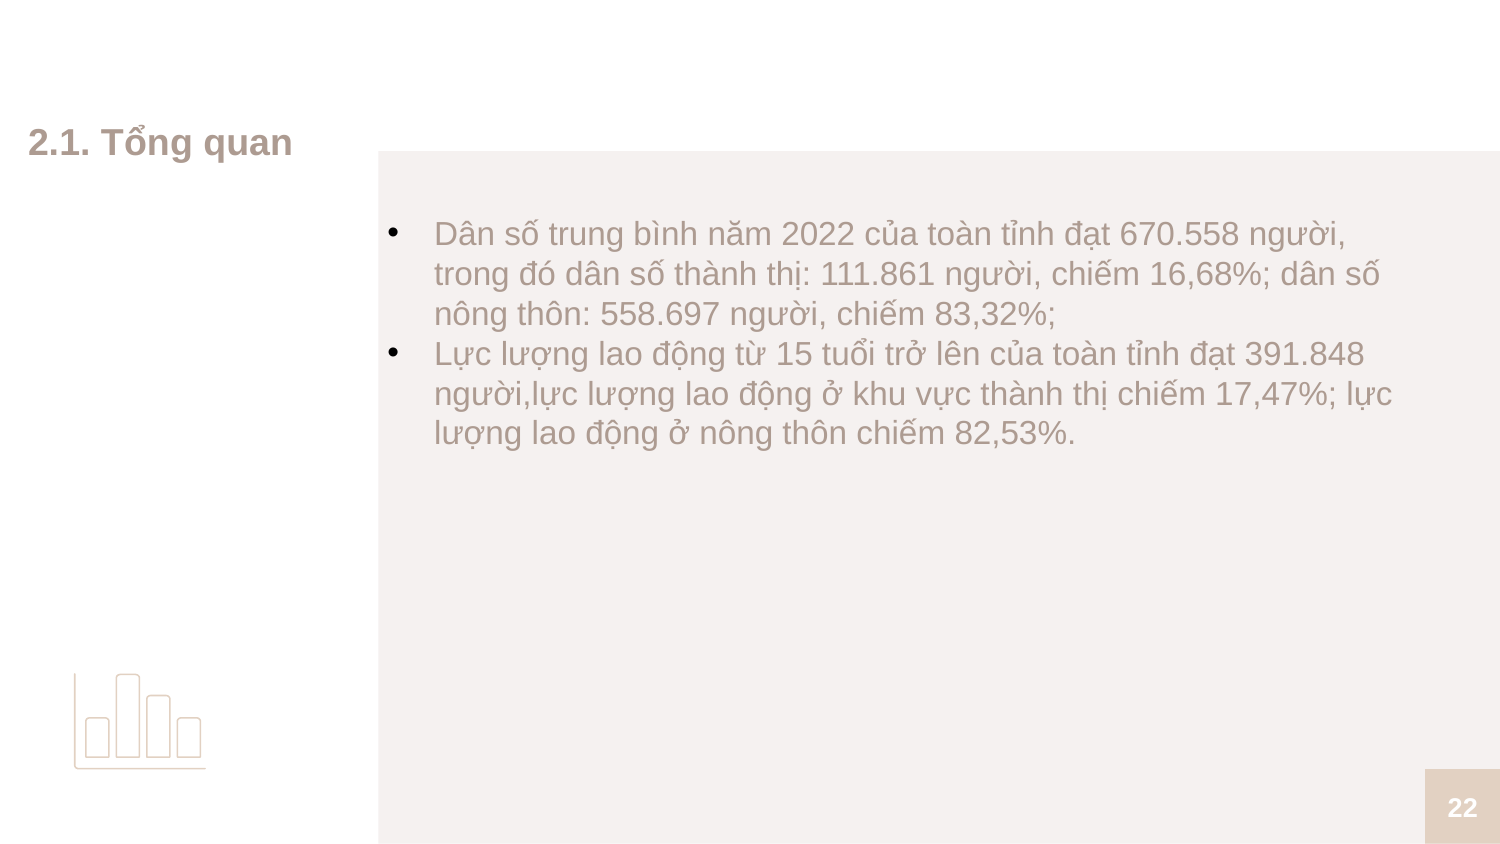

# 2.1. Tổng quan
Dân số trung bình năm 2022 của toàn tỉnh đạt 670.558 người, trong đó dân số thành thị: 111.861 người, chiếm 16,68%; dân số nông thôn: 558.697 người, chiếm 83,32%;
Lực lượng lao động từ 15 tuổi trở lên của toàn tỉnh đạt 391.848 người,lực lượng lao động ở khu vực thành thị chiếm 17,47%; lực lượng lao động ở nông thôn chiếm 82,53%.

22